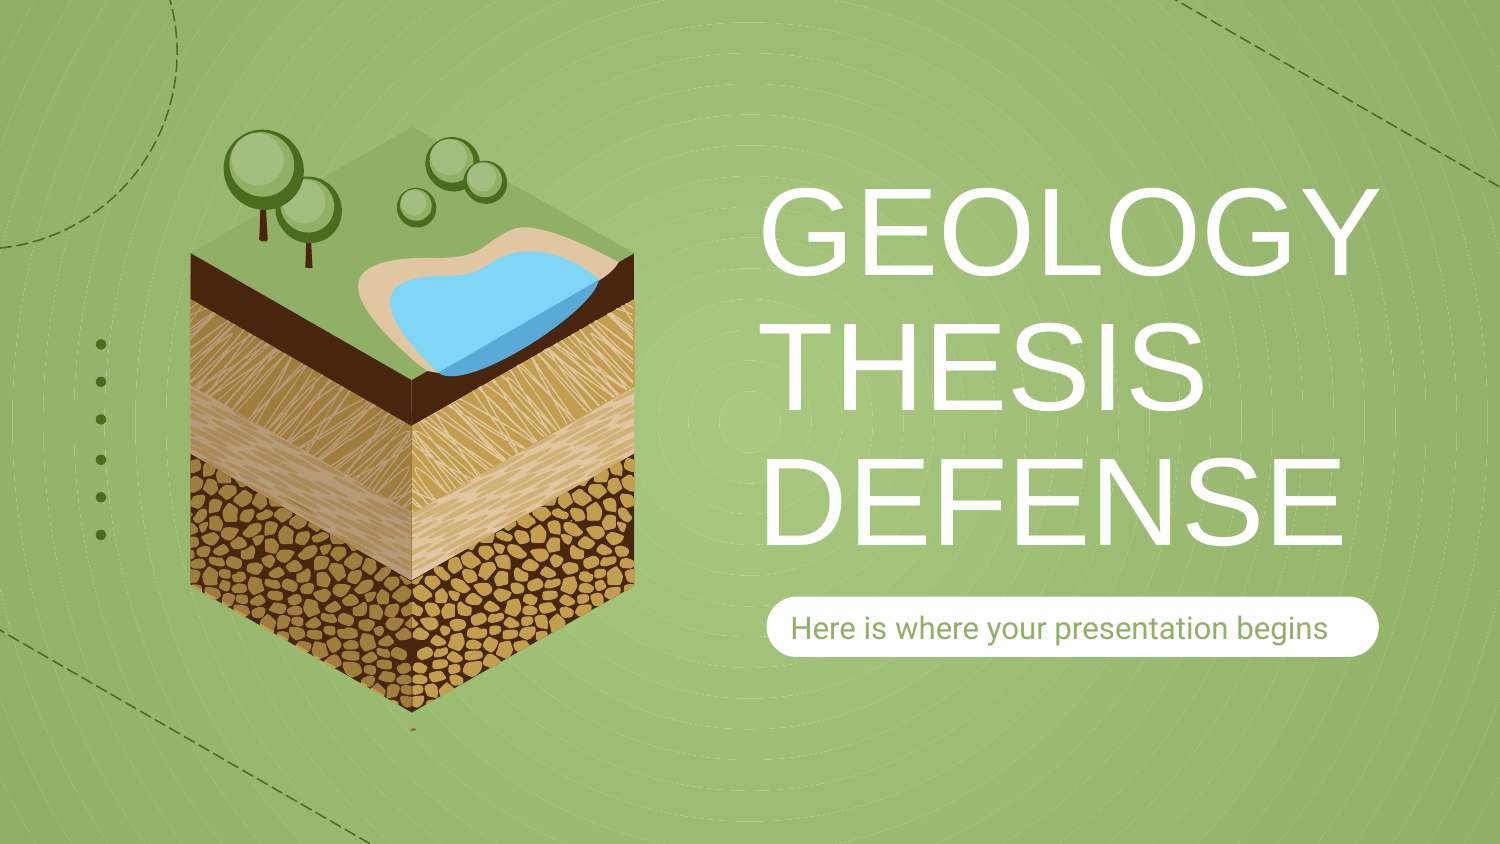

# GEOLOGY THESIS DEFENSE
Here is where your presentation begins